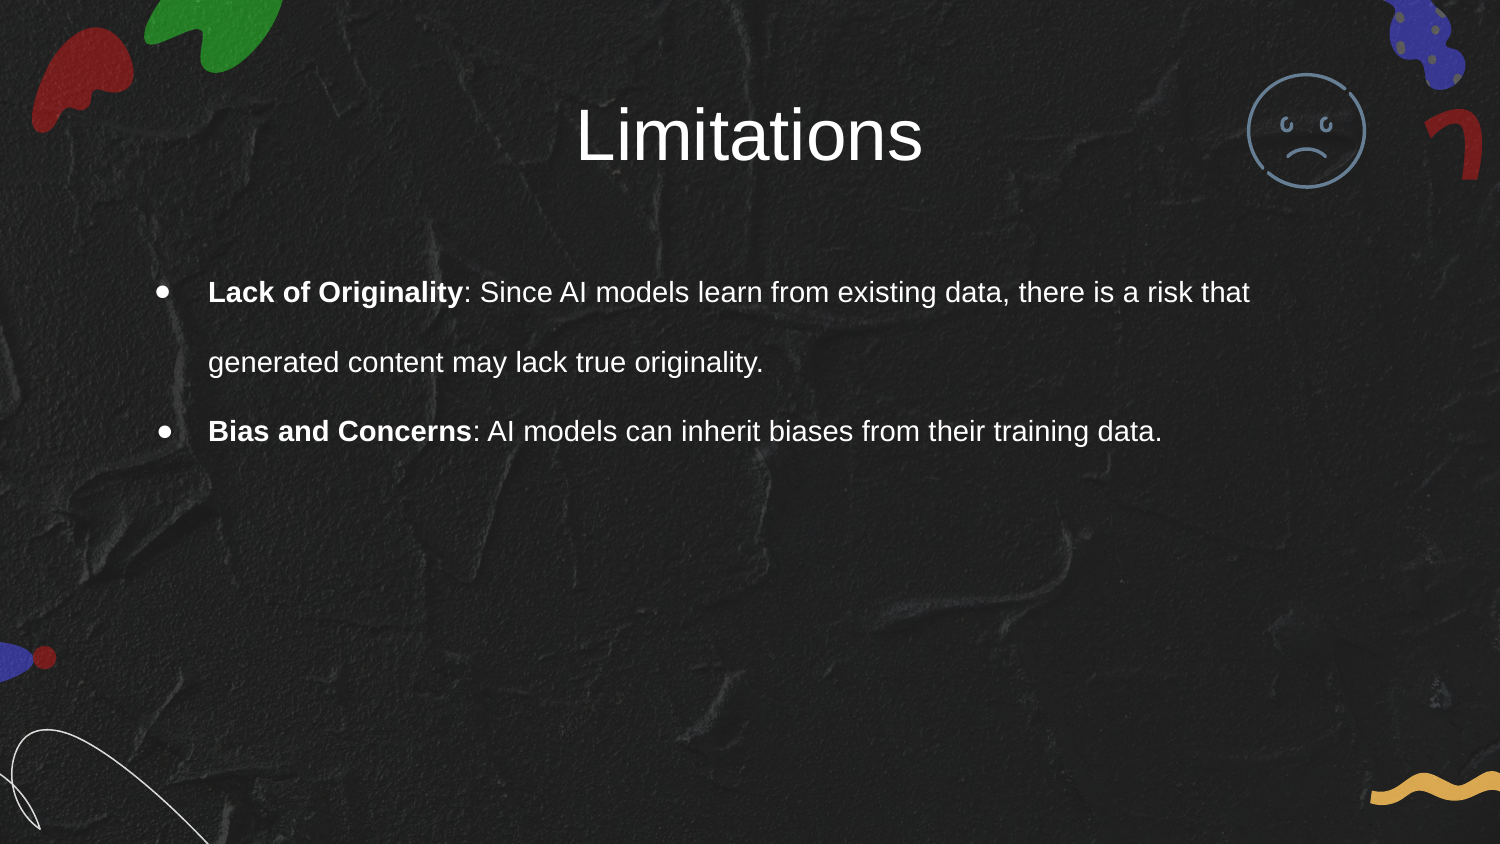

# Limitations

Lack of Originality: Since AI models learn from existing data, there is a risk that generated content may lack true originality.
Bias and Concerns: AI models can inherit biases from their training data.